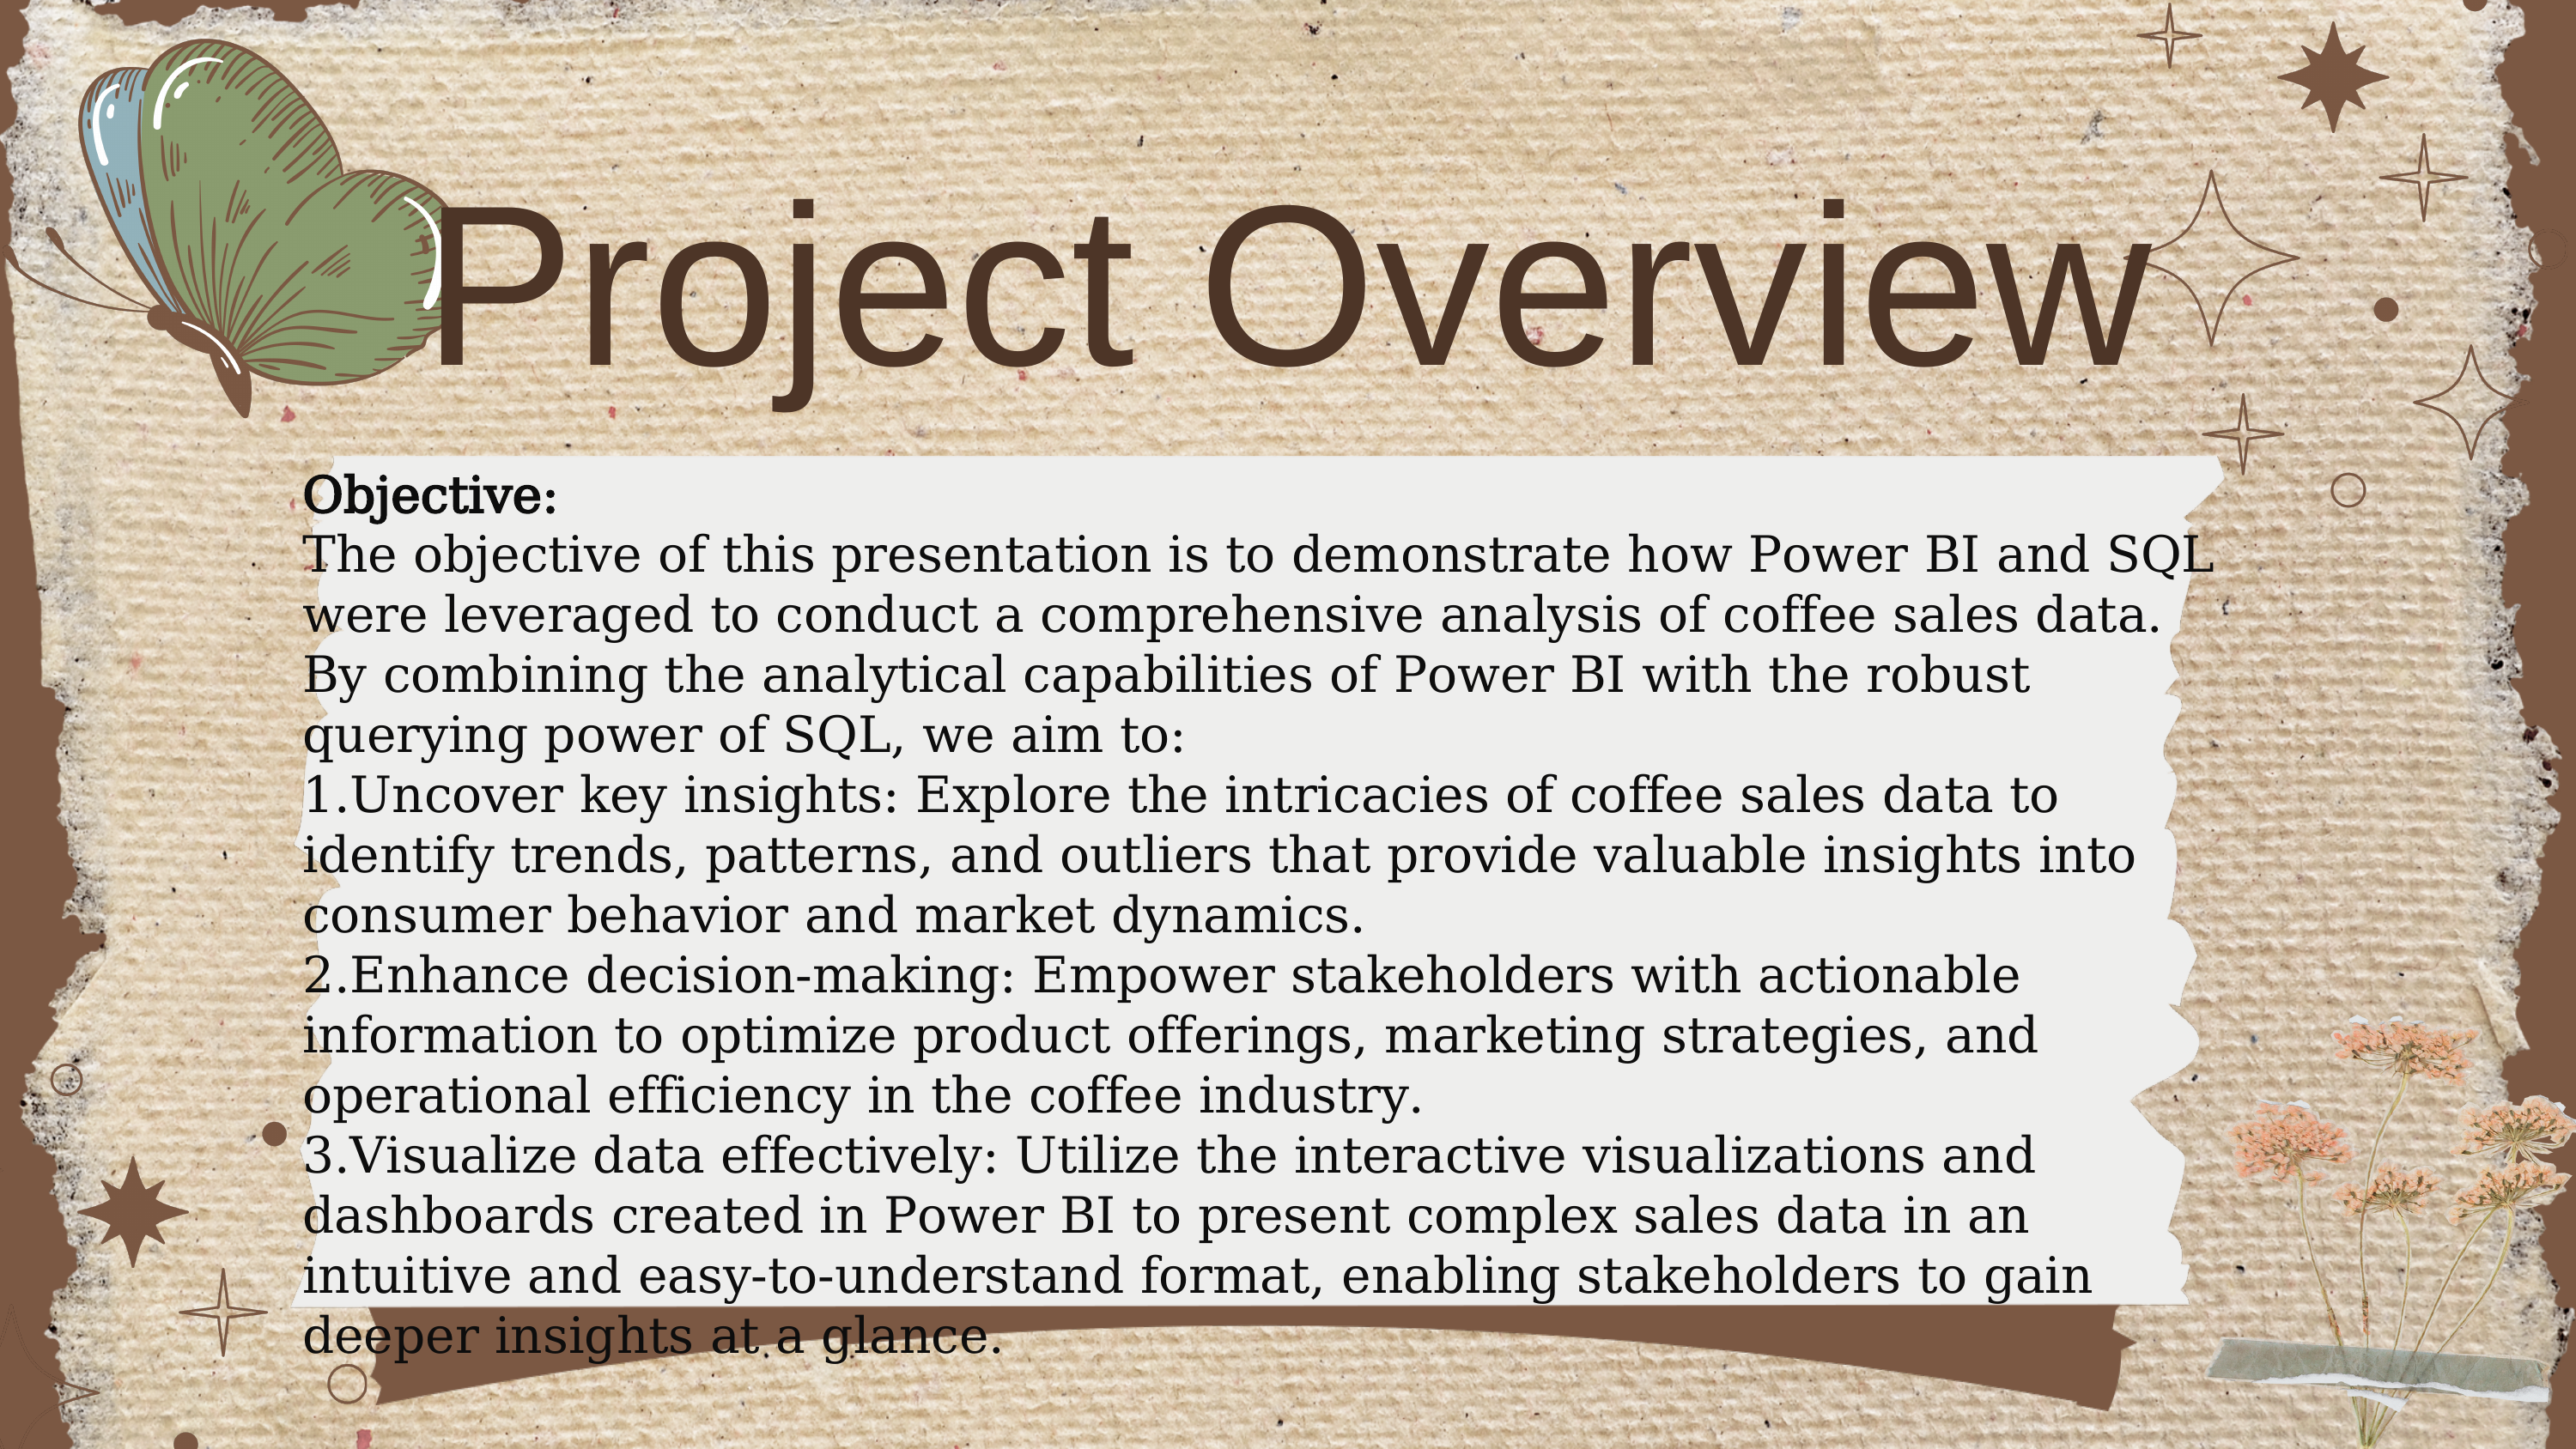

Project Overview
Objective:
The objective of this presentation is to demonstrate how Power BI and SQL were leveraged to conduct a comprehensive analysis of coffee sales data. By combining the analytical capabilities of Power BI with the robust querying power of SQL, we aim to:
Uncover key insights: Explore the intricacies of coffee sales data to identify trends, patterns, and outliers that provide valuable insights into consumer behavior and market dynamics.
Enhance decision-making: Empower stakeholders with actionable information to optimize product offerings, marketing strategies, and operational efficiency in the coffee industry.
Visualize data effectively: Utilize the interactive visualizations and dashboards created in Power BI to present complex sales data in an intuitive and easy-to-understand format, enabling stakeholders to gain deeper insights at a glance.